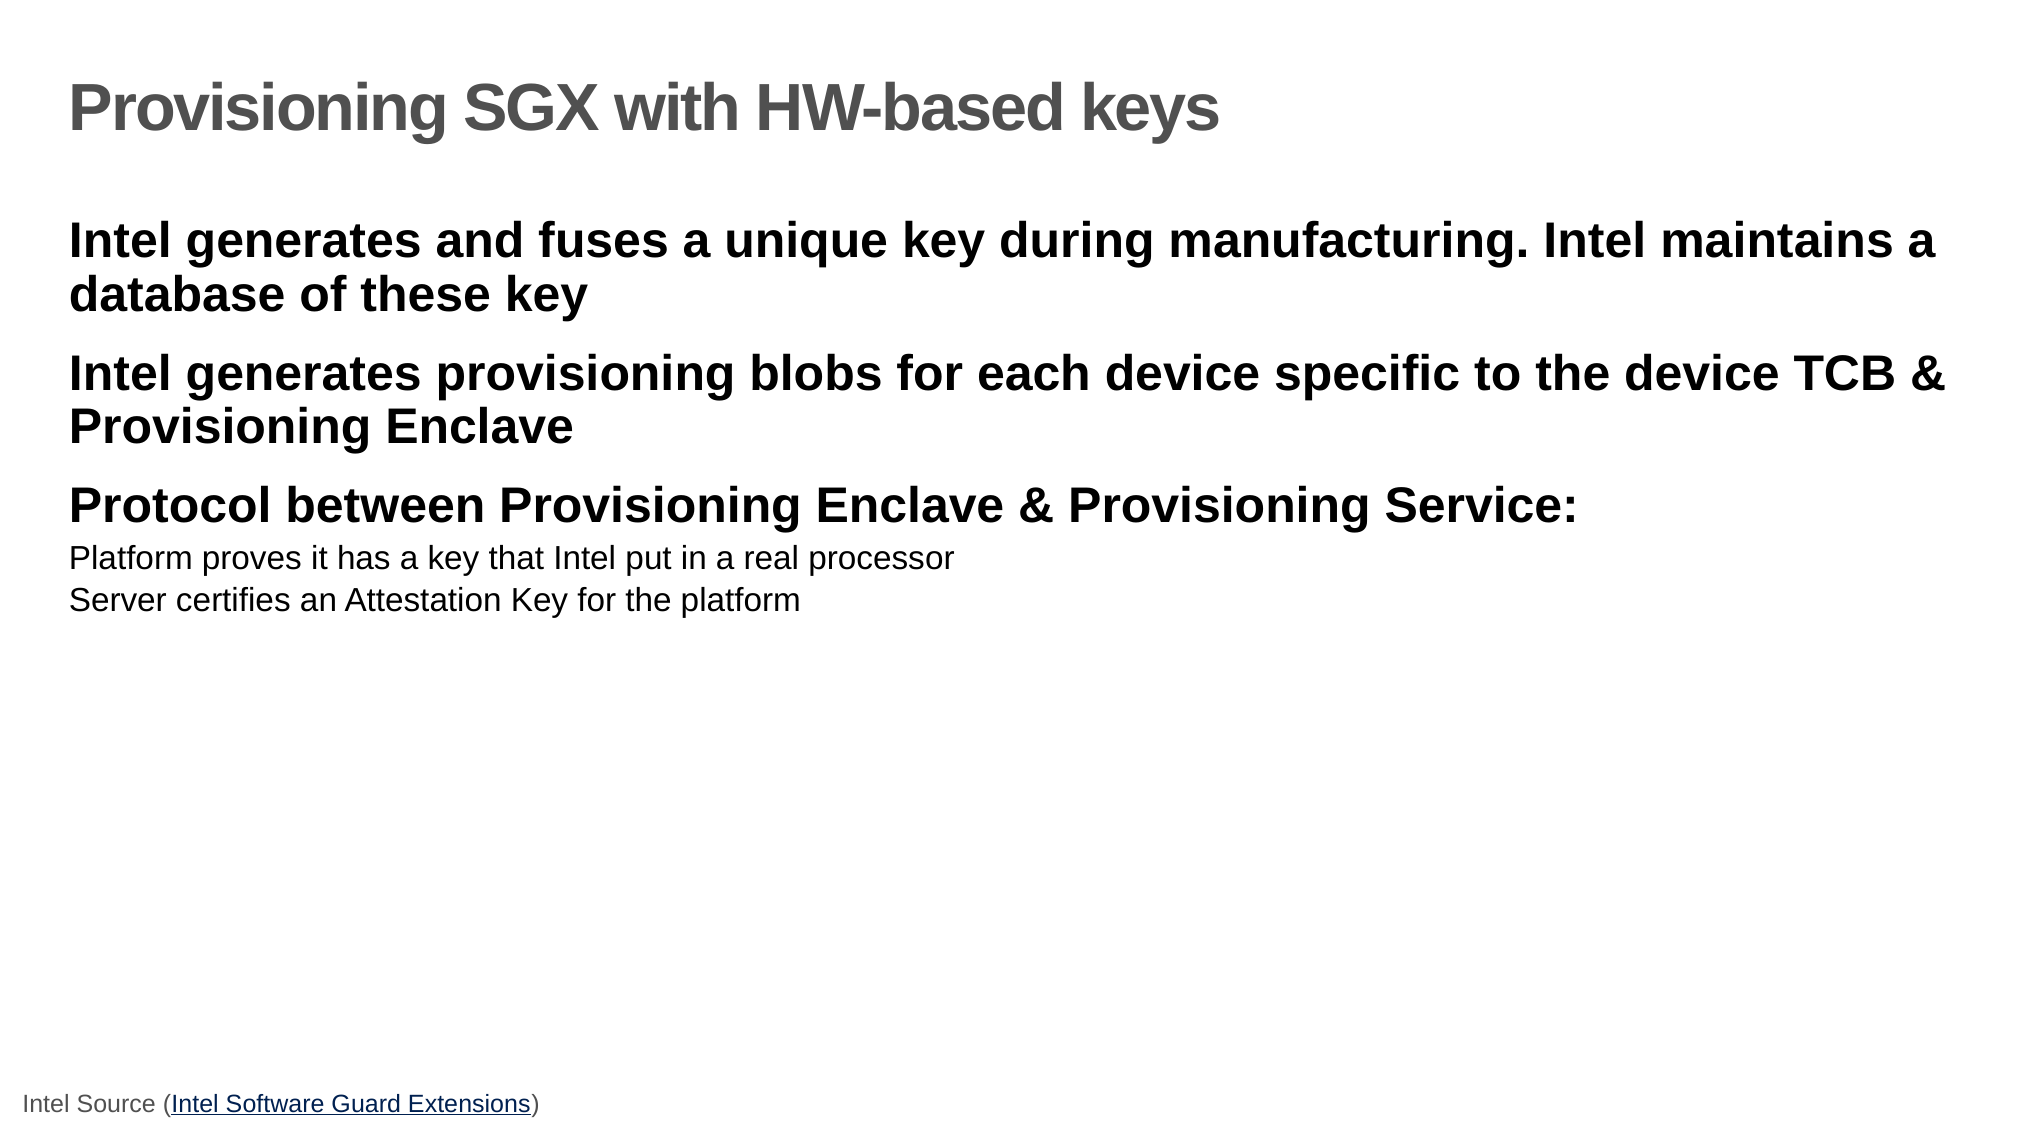

# Provisioning SGX with HW-based keys
Intel generates and fuses a unique key during manufacturing. Intel maintains a database of these key
Intel generates provisioning blobs for each device specific to the device TCB & Provisioning Enclave
Protocol between Provisioning Enclave & Provisioning Service:
Platform proves it has a key that Intel put in a real processor
Server certifies an Attestation Key for the platform
Intel Source (Intel Software Guard Extensions)